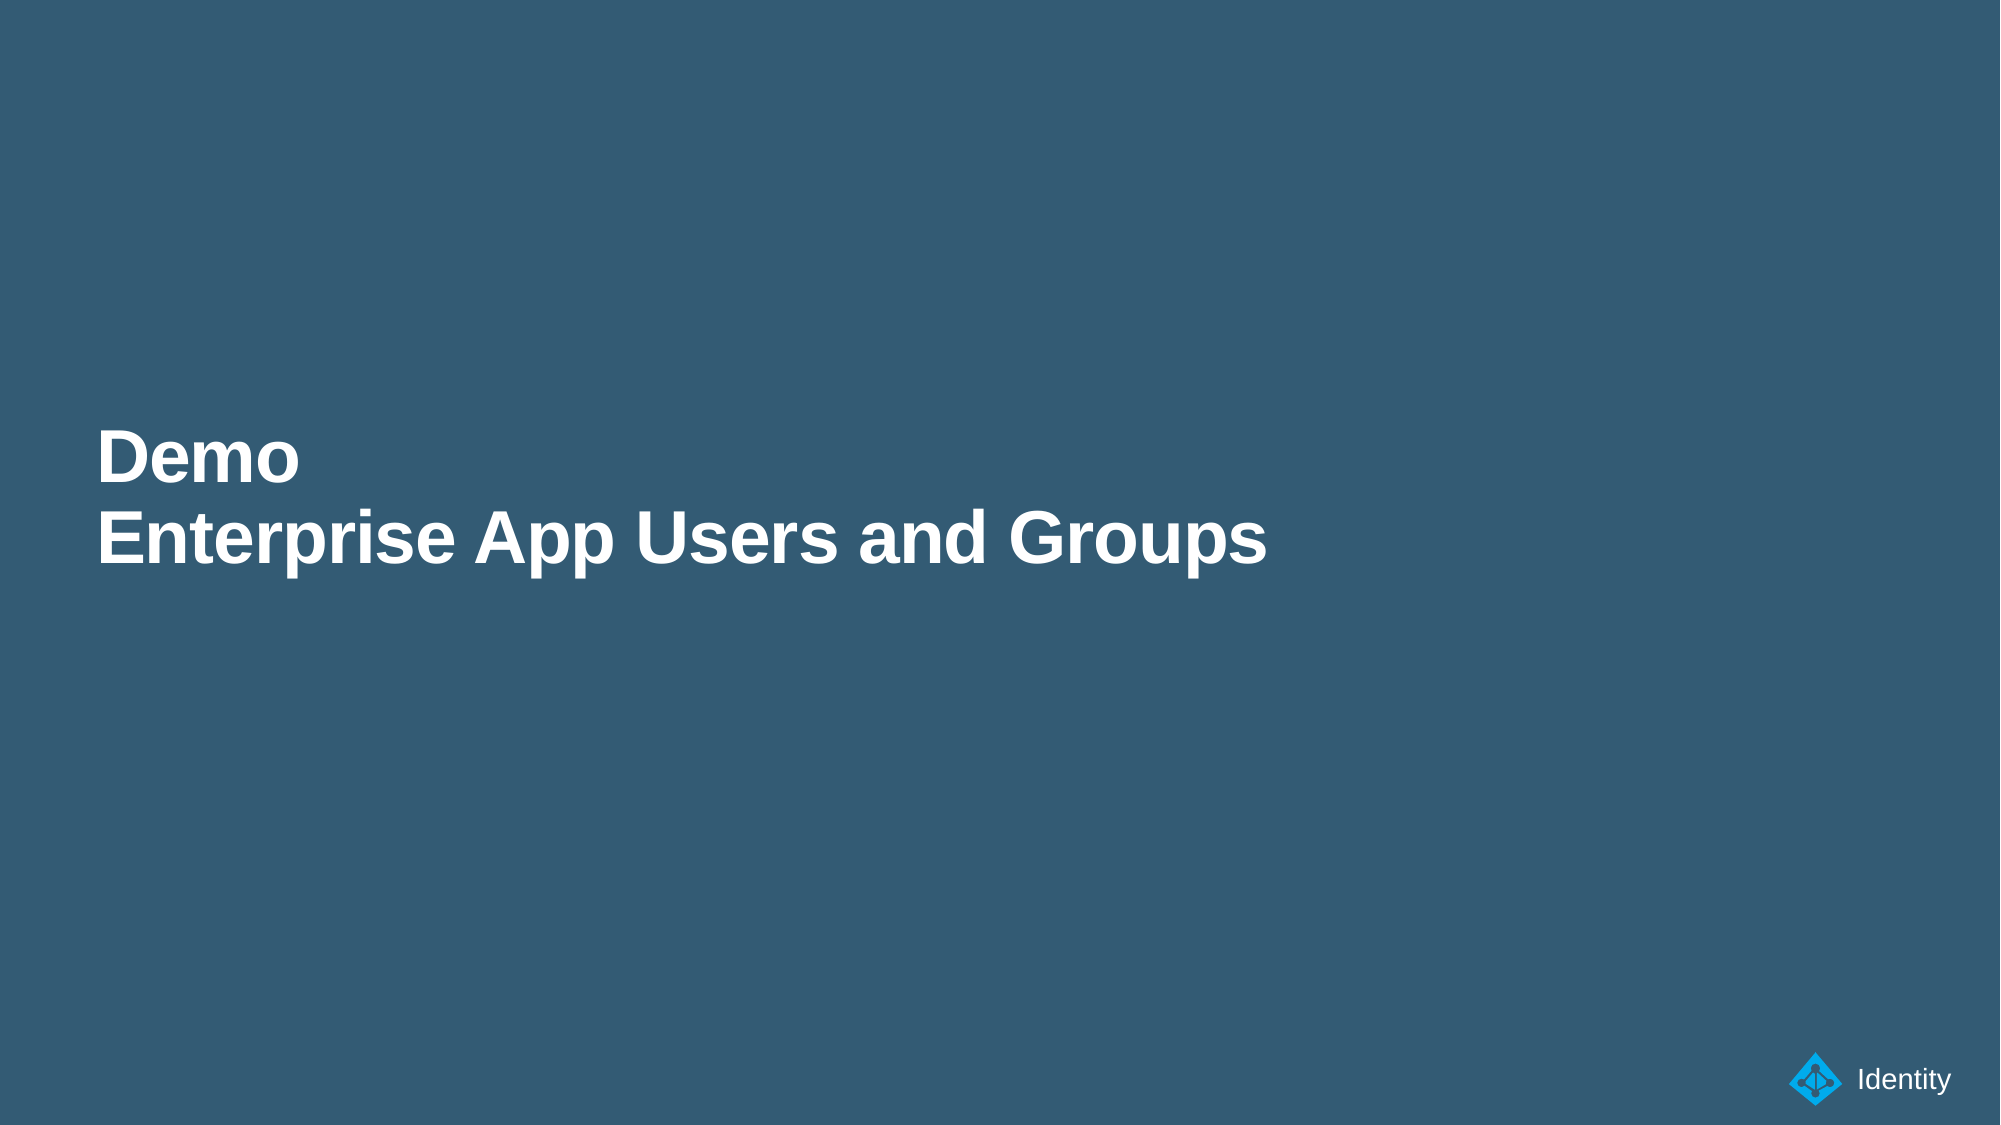

# Demo Enterprise App Users and Groups